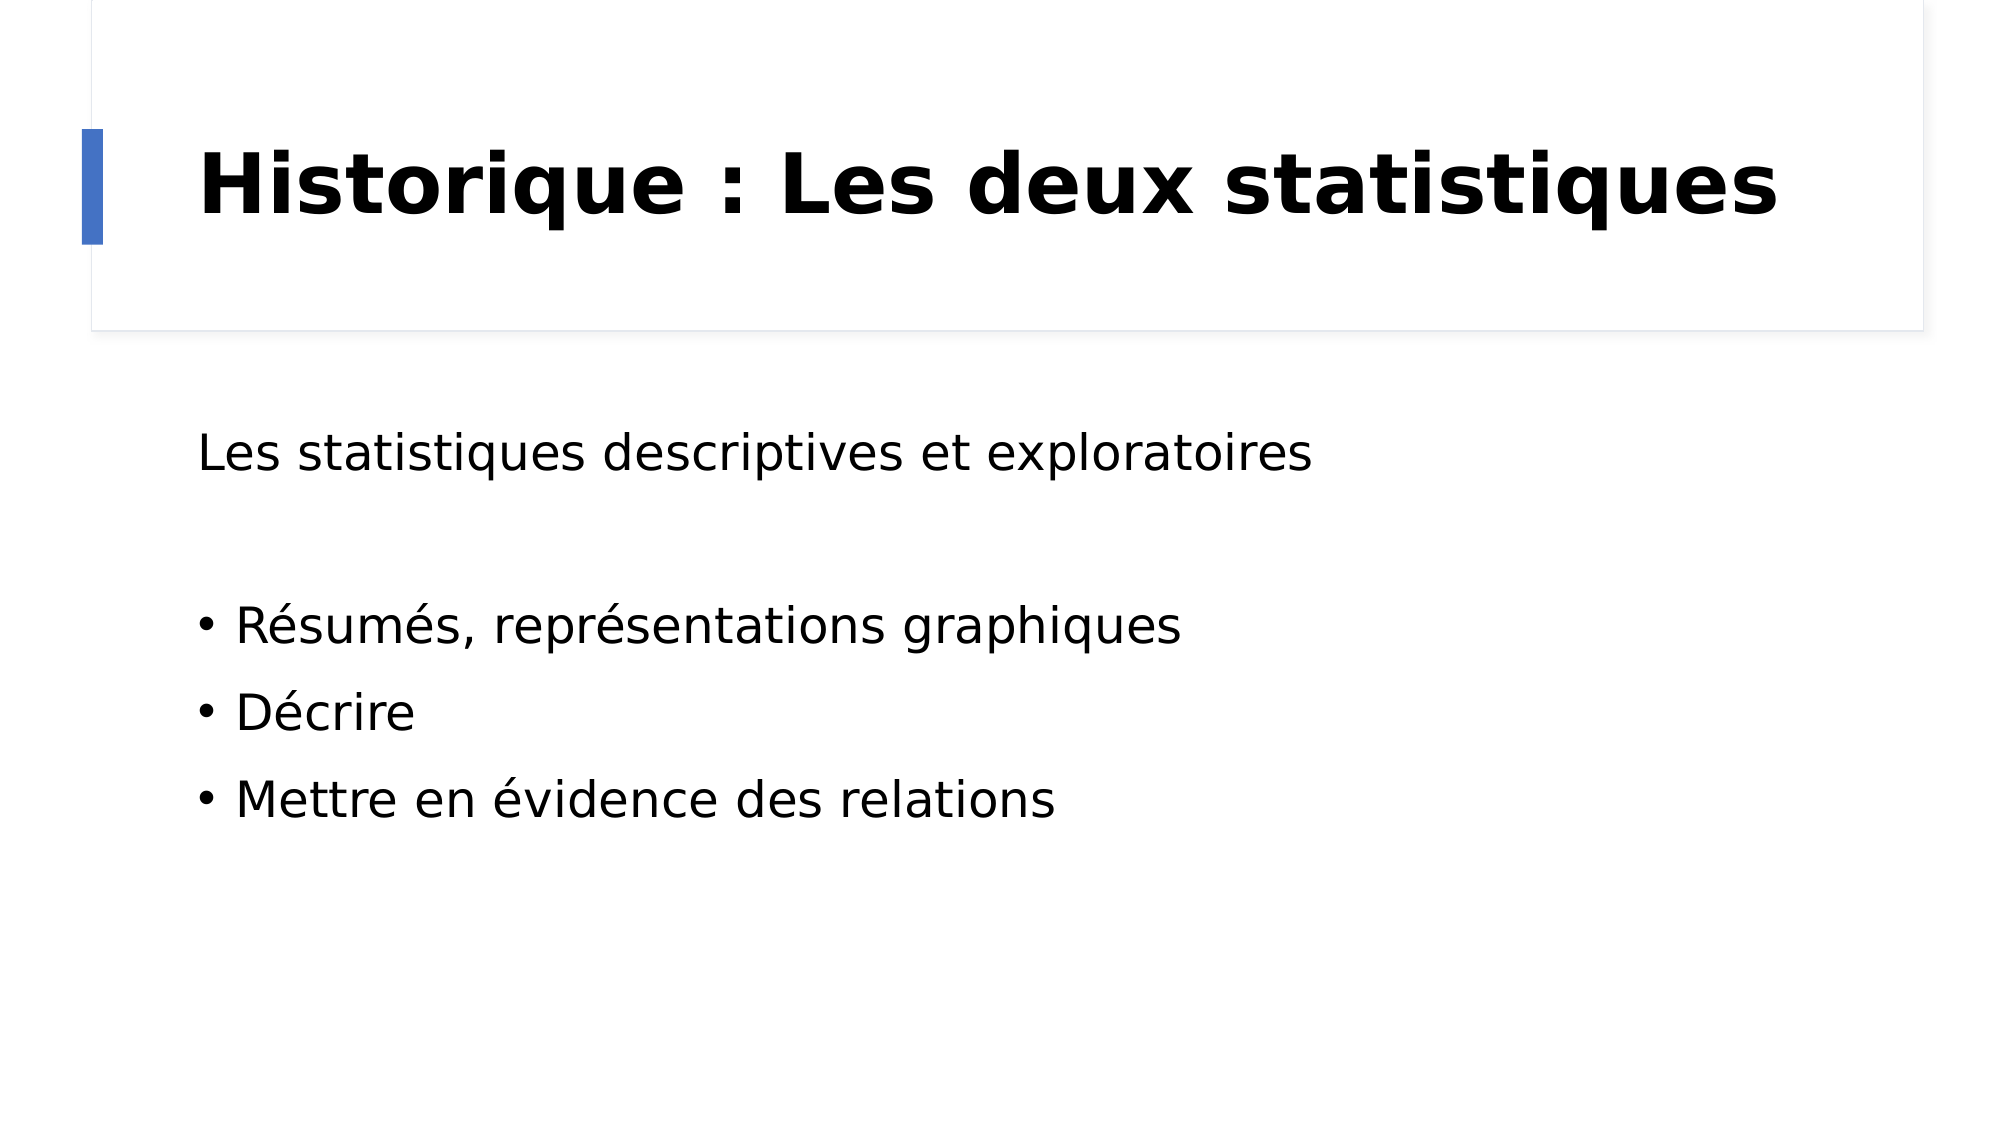

# Historique : Les deux statistiques
Les statistiques descriptives et exploratoires

Résumés, représentations graphiques
Décrire
Mettre en évidence des relations